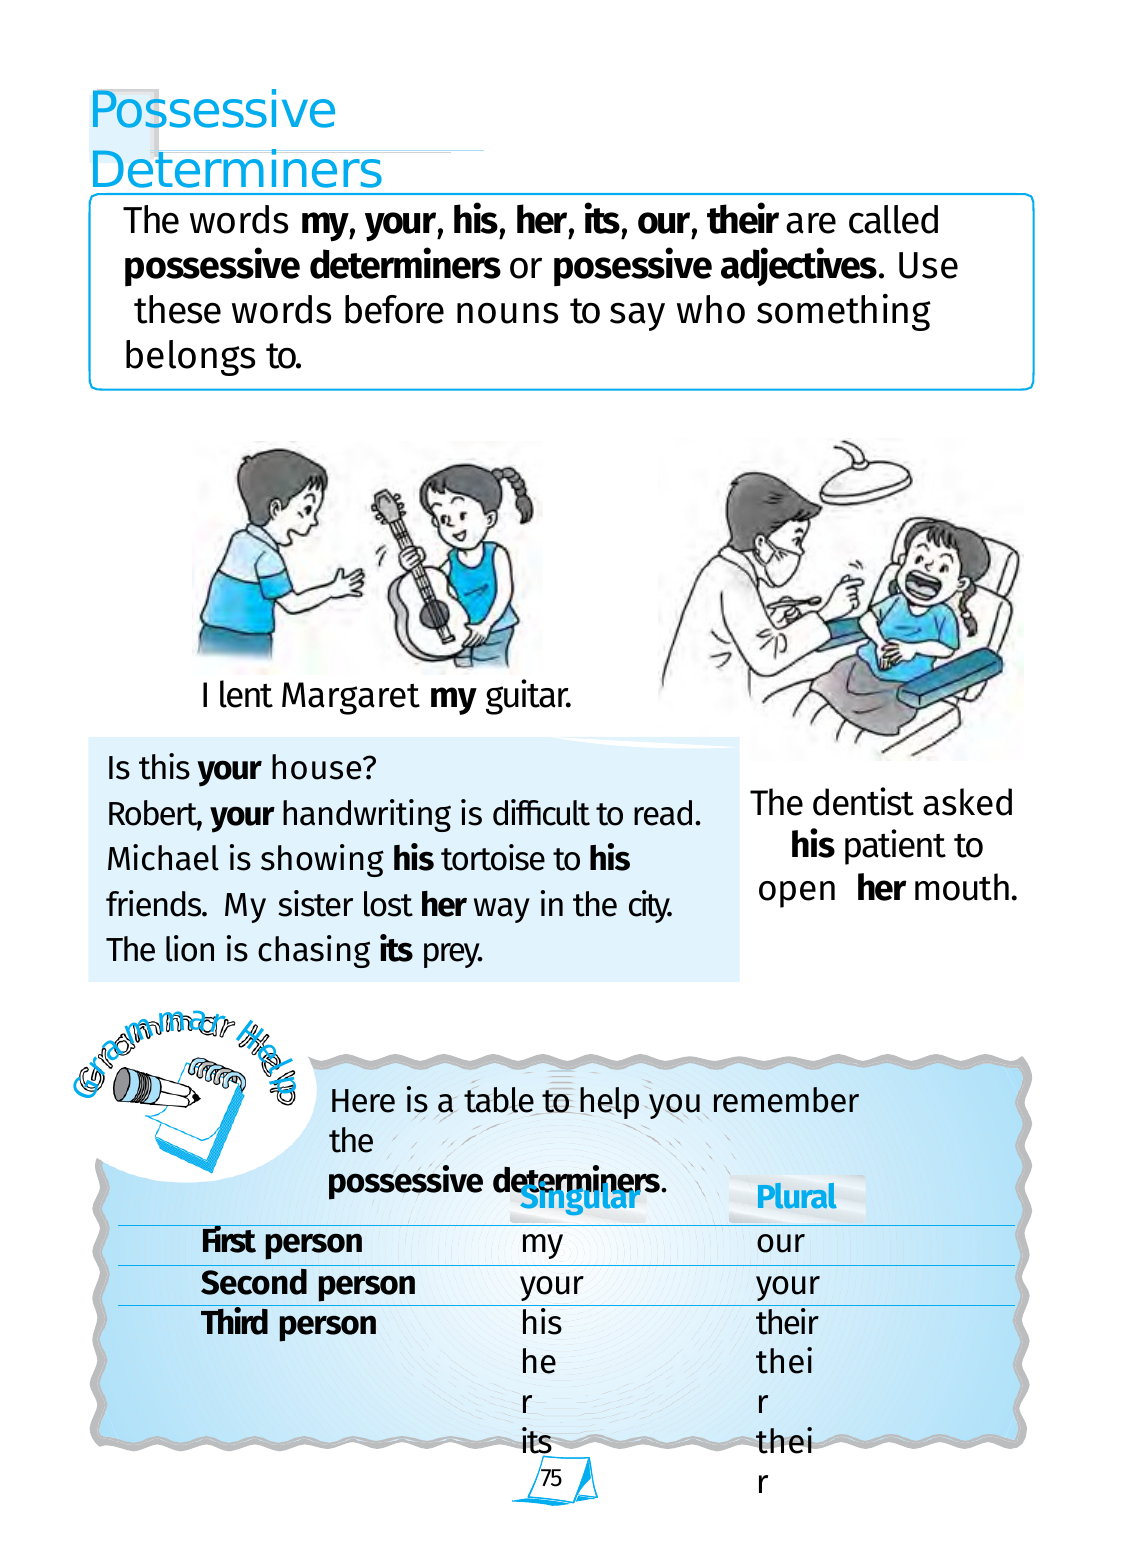

# Possessive Determiners

The words my, your, his, her, its, our, their are called  possessive determiners or posessive adjectives. Use  these words before nouns to say who something  belongs to.

I lent Margaret my guitar.
Is this your house?
Robert, your handwriting is difficult to read.  Michael is showing his tortoise to his friends.  My sister lost her way in the city.
The lion is chasing its prey.
The dentist asked  his patient to open  her mouth.

m
a
r
m
H
a
r
e
l
G
Here is a table to help you remember the
possessive determiners.
p
|  | Singular | Plural |
| --- | --- | --- |
| First person | my | our |
| Second person | your | your |
| Third person | his her its | their their their |

75